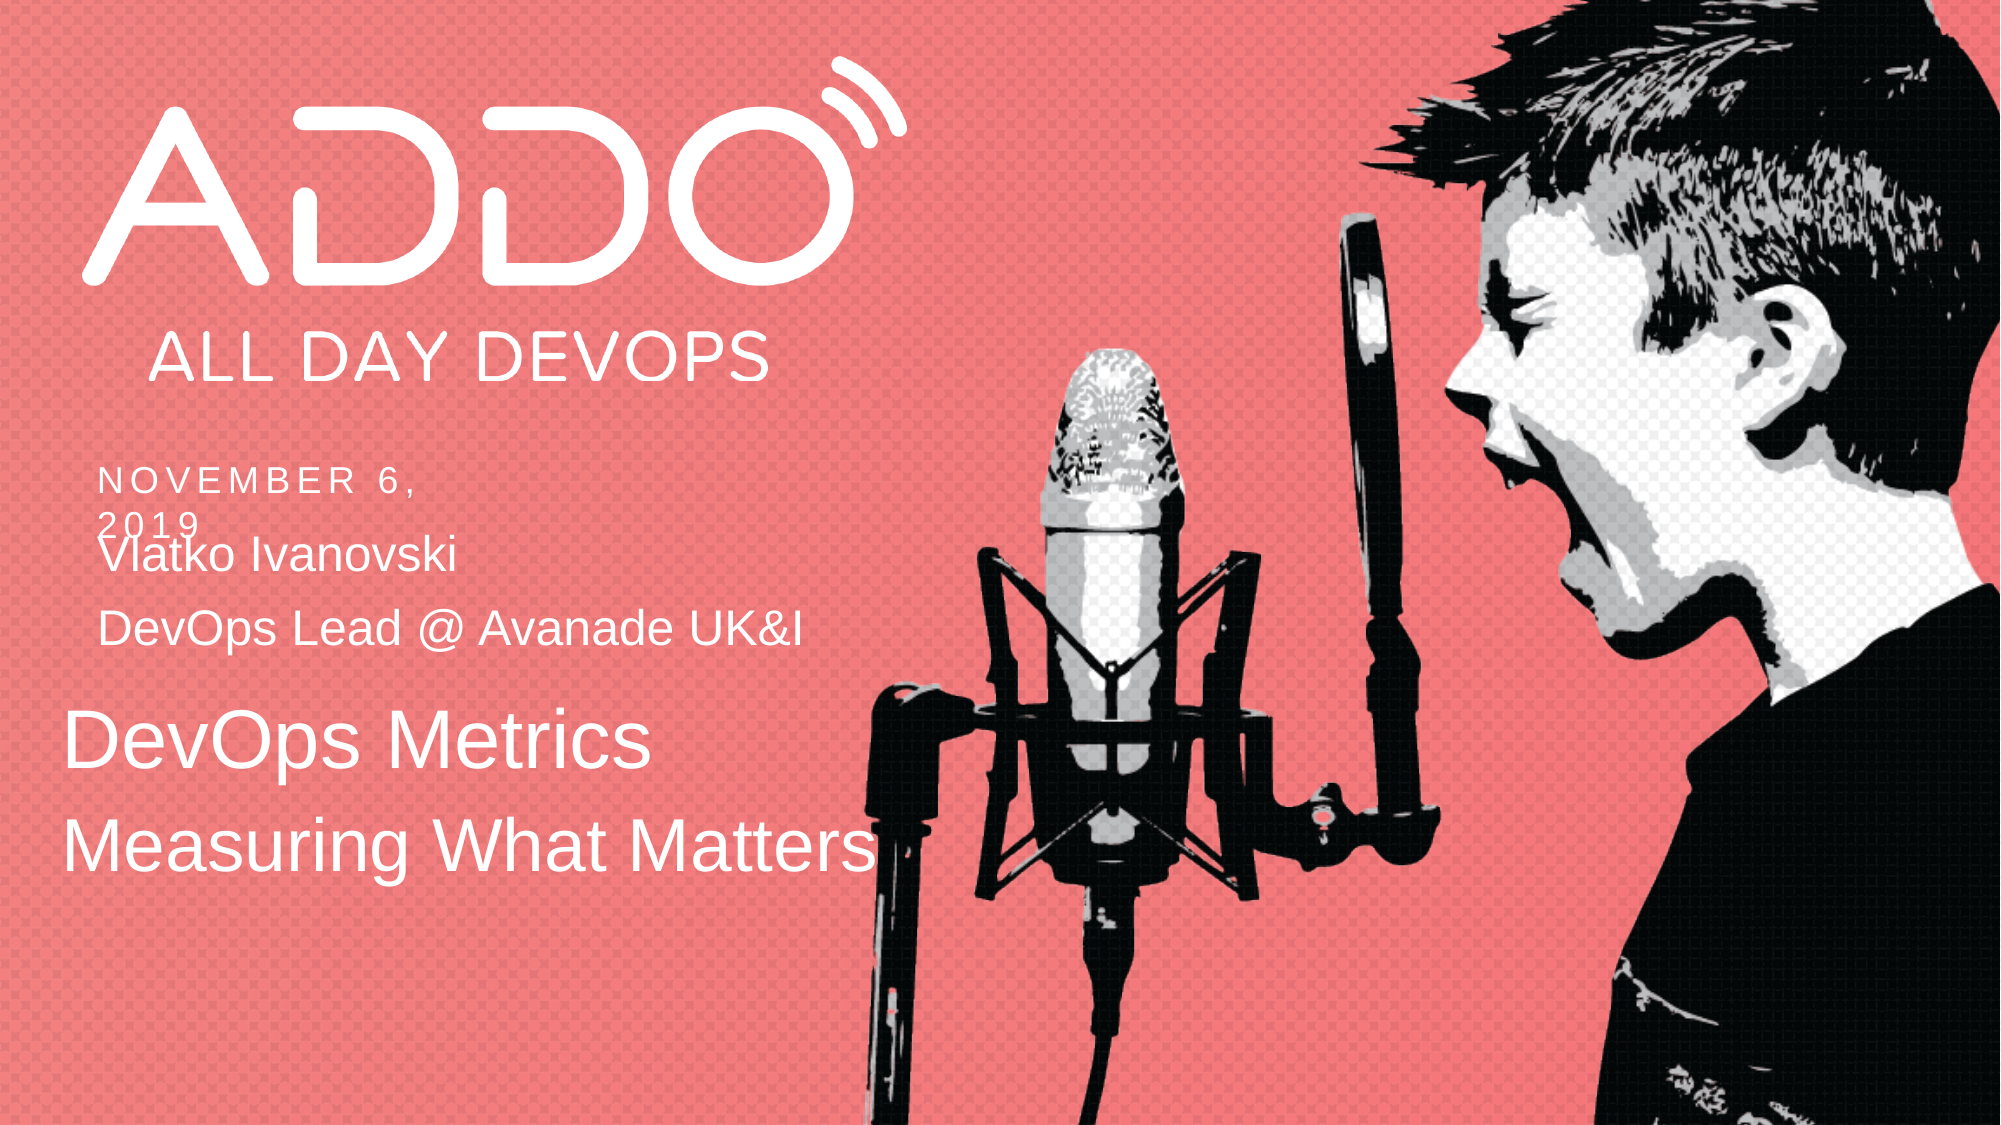

Vlatko Ivanovski
DevOps Lead @ Avanade UK&I
DevOps Metrics
Measuring What Matters